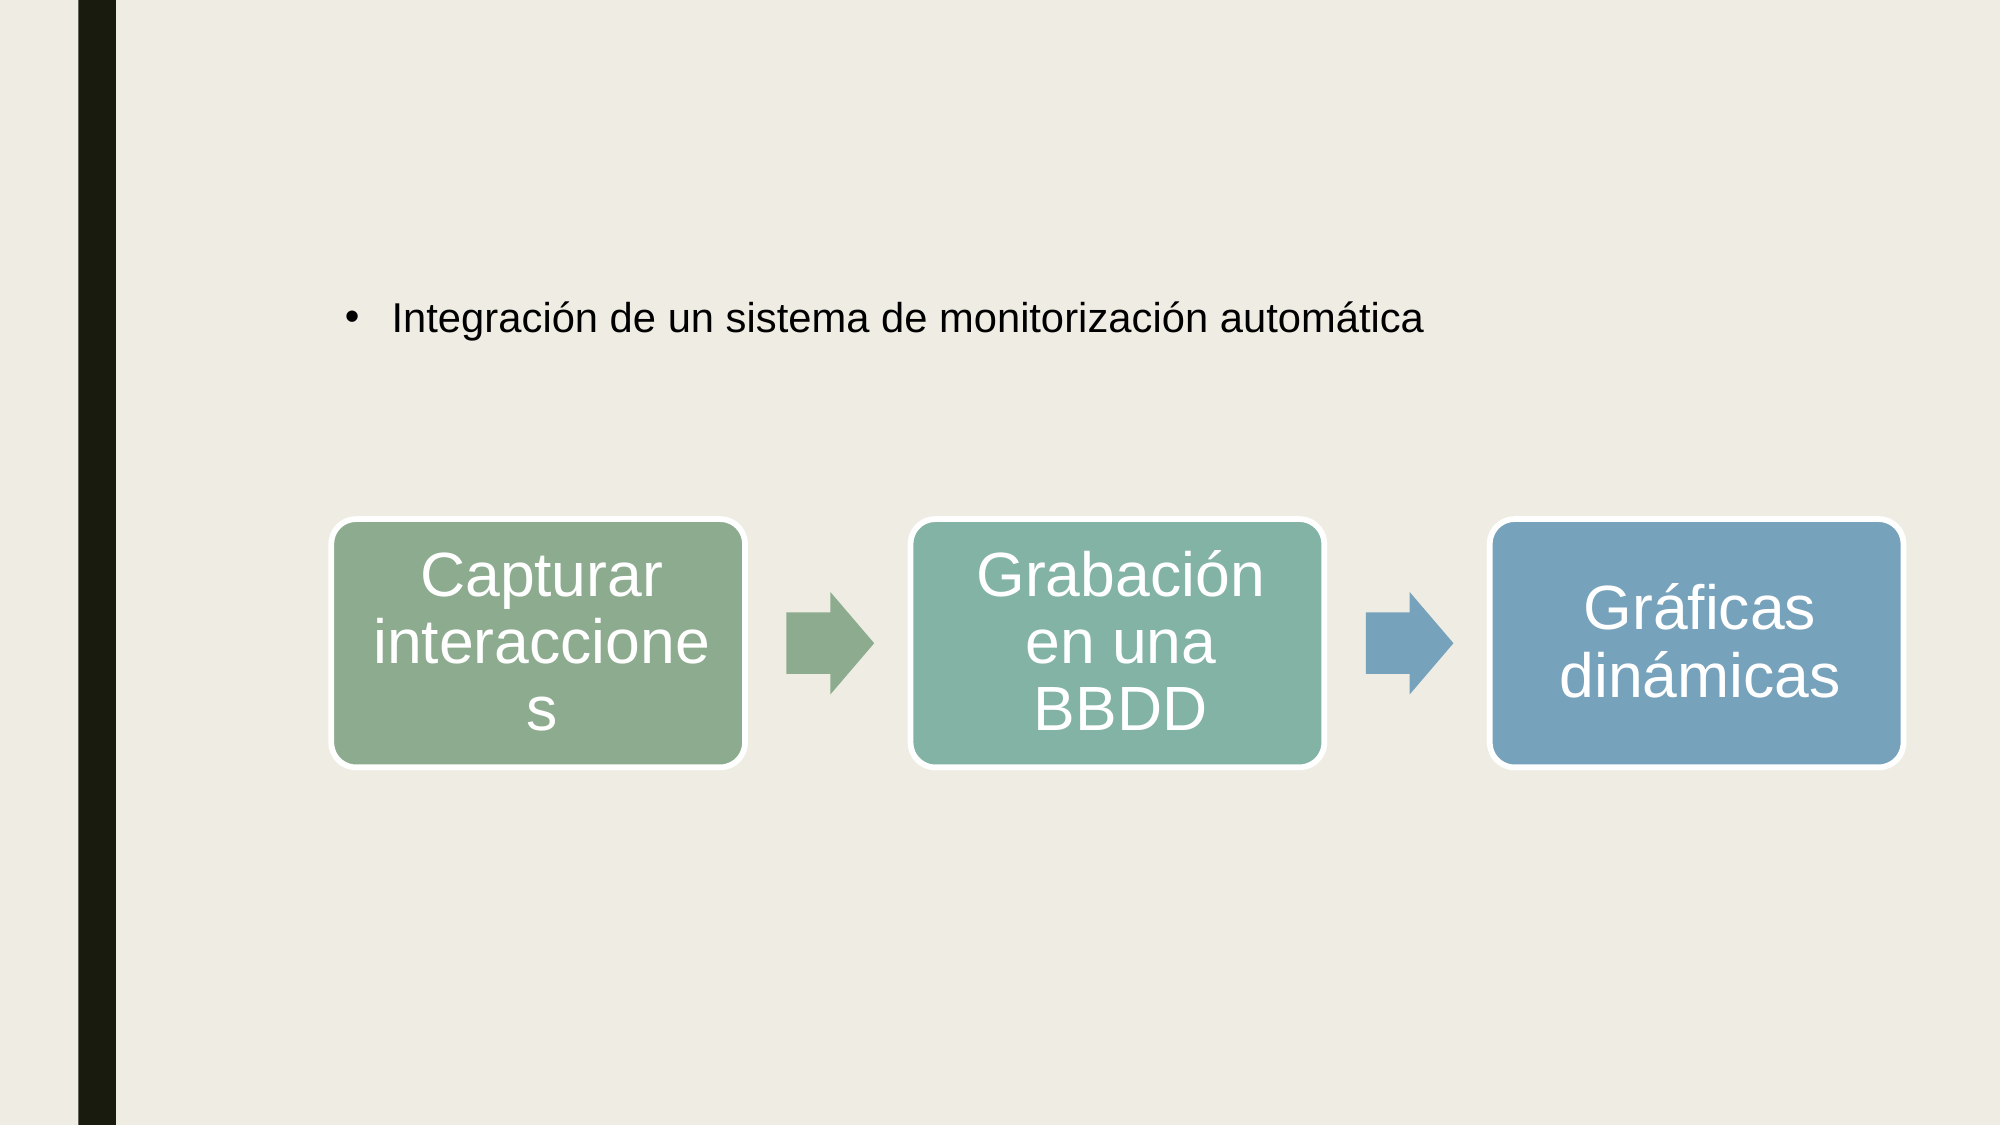

Integración de un sistema de monitorización automática
Capturar interacciones

Grabación en una BBDD

Gráficas dinámicas